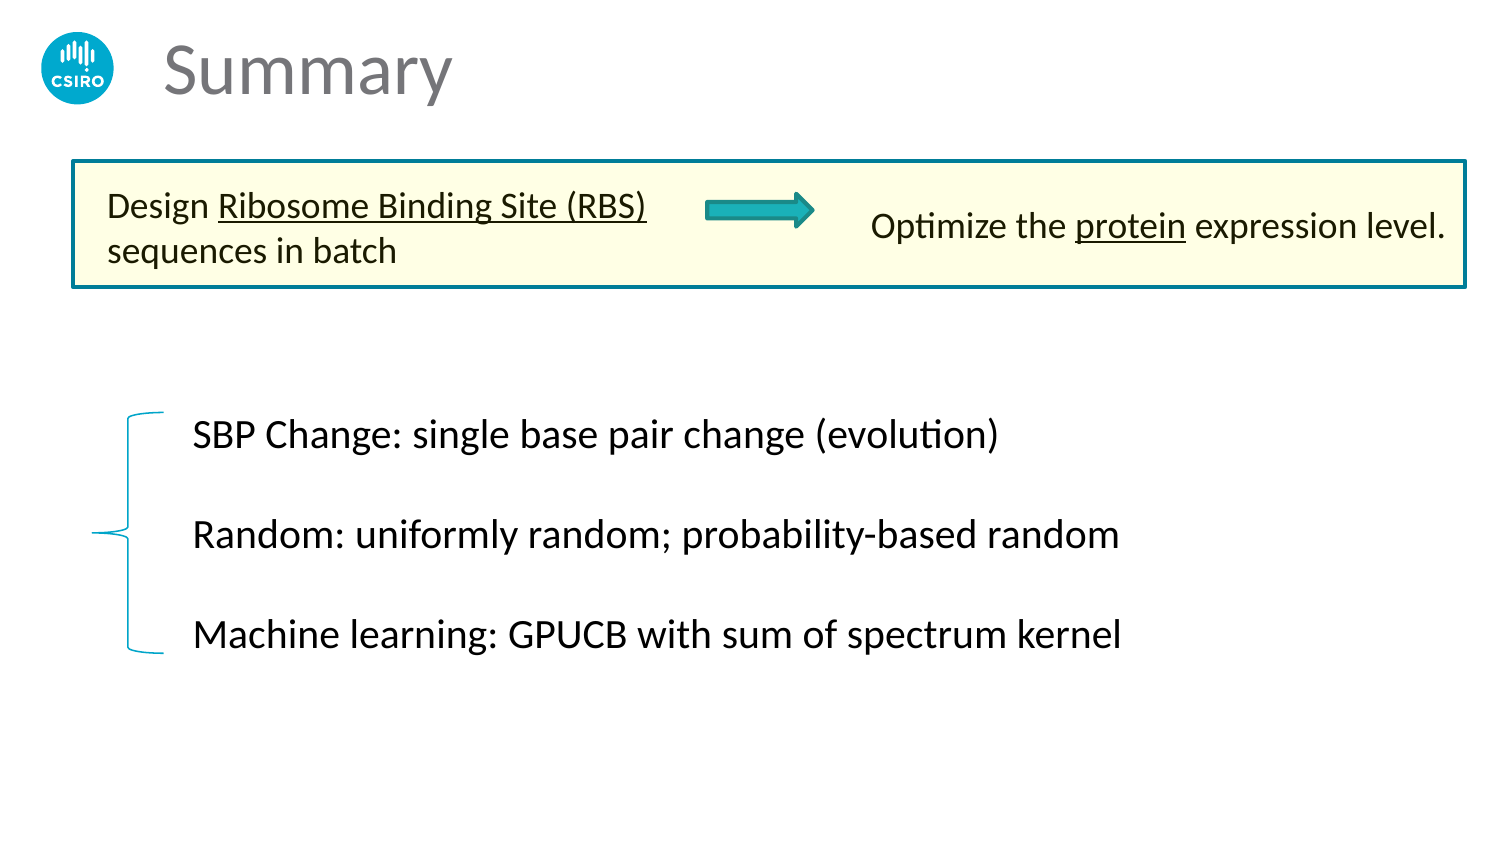

# Summary

Design Ribosome Binding Site (RBS) sequences in batch

Optimize the protein expression level.
SBP Change: single base pair change (evolution)

Random: uniformly random; probability-based random

Machine learning: GPUCB with sum of spectrum kernel